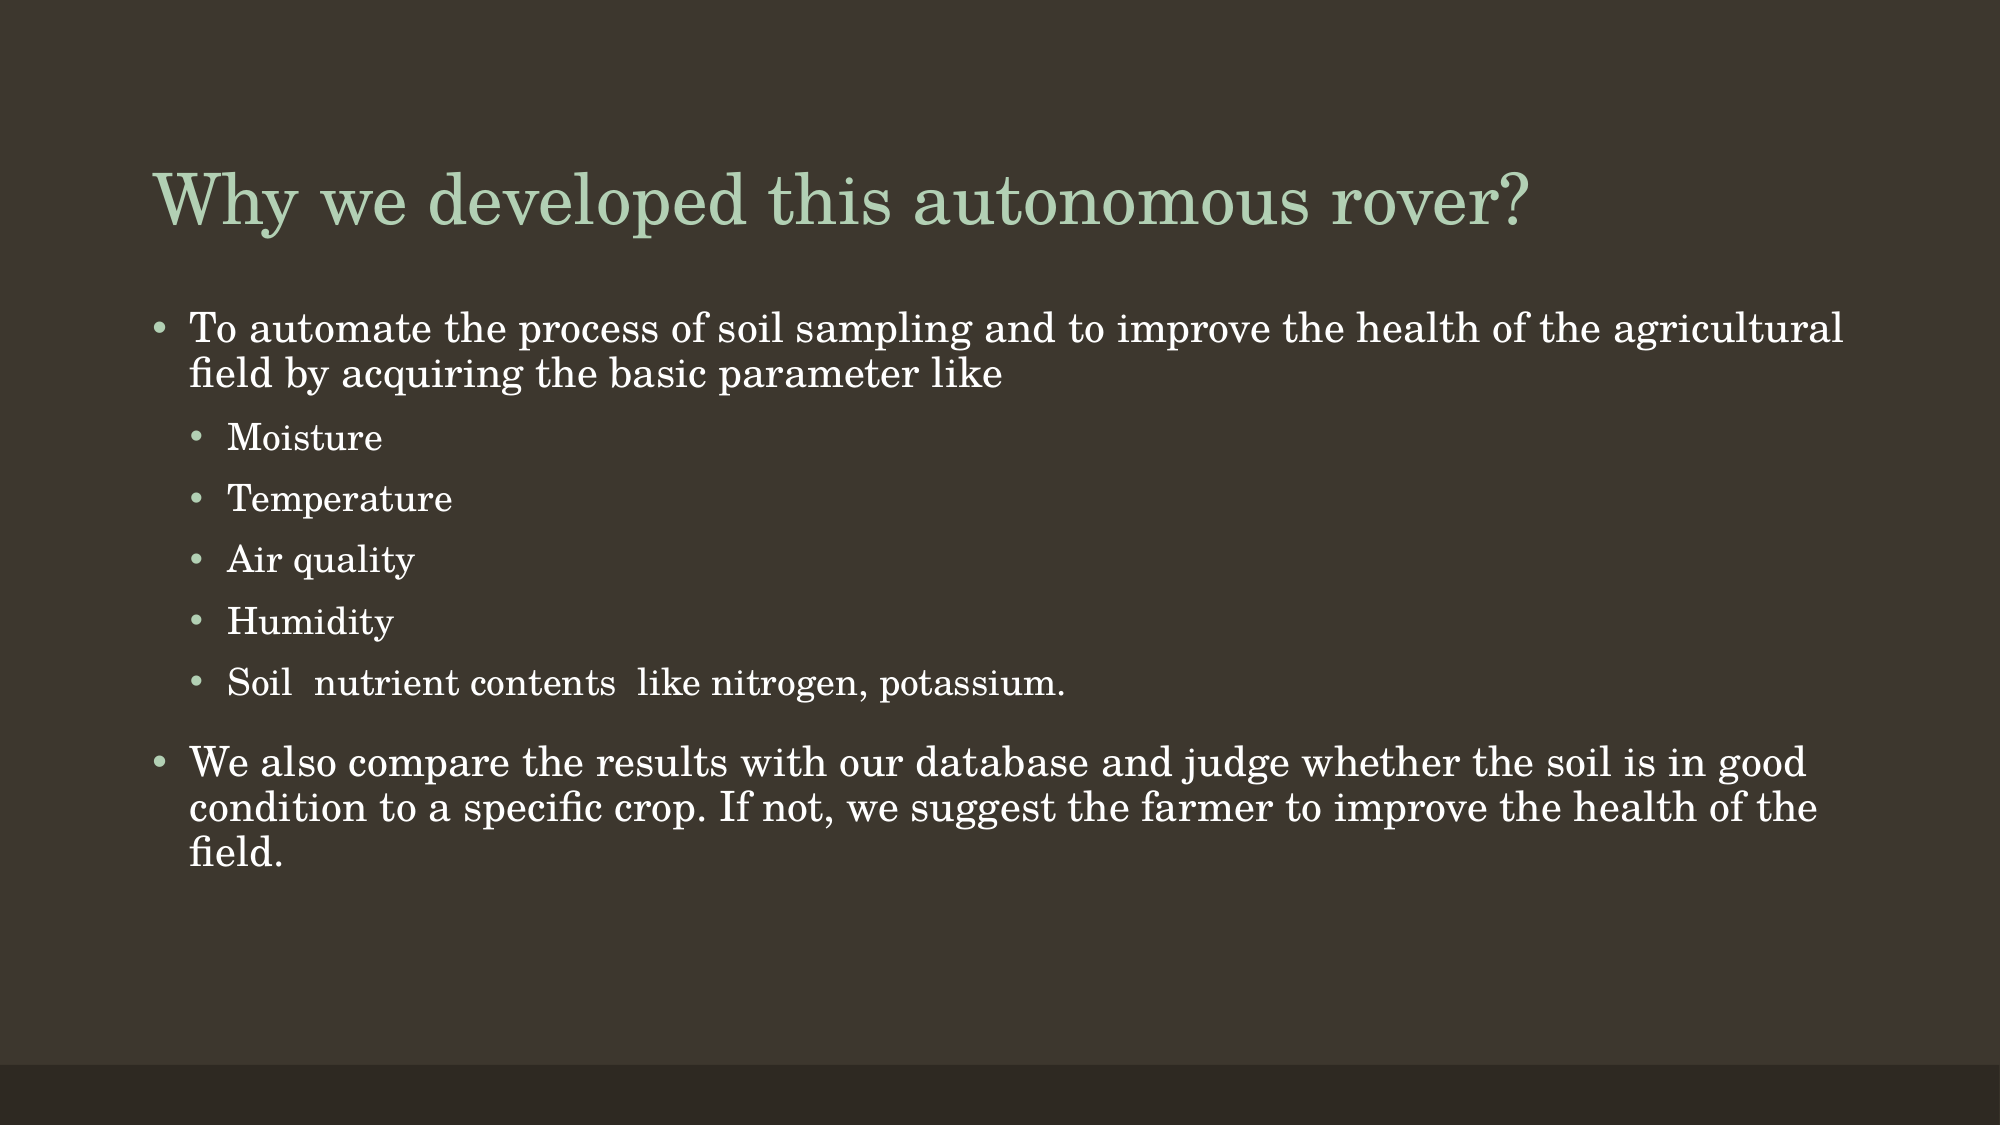

# Why we developed this autonomous rover?
To automate the process of soil sampling and to improve the health of the agricultural field by acquiring the basic parameter like
Moisture
Temperature
Air quality
Humidity
Soil  nutrient contents  like nitrogen, potassium.
We also compare the results with our database and judge whether the soil is in good condition to a specific crop. If not, we suggest the farmer to improve the health of the field.